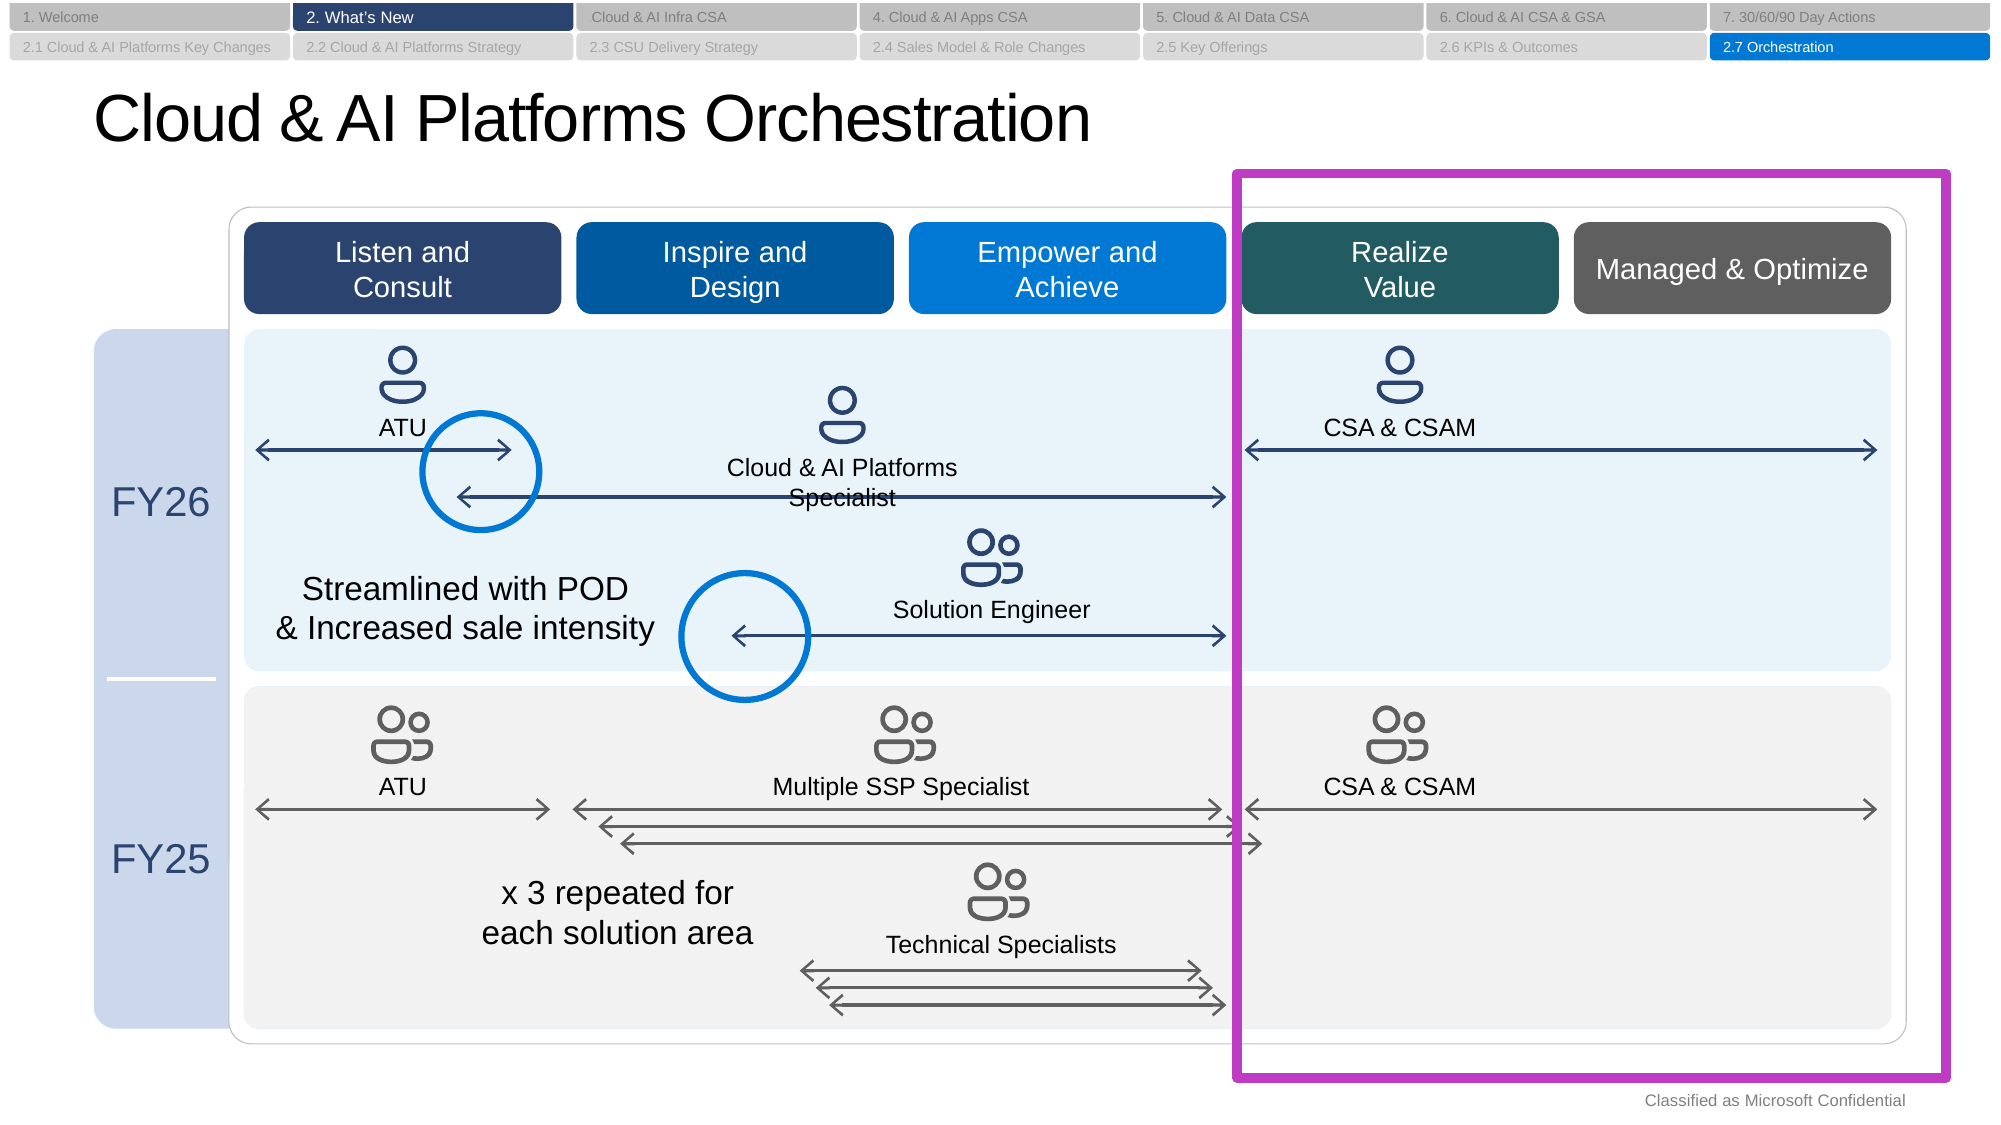

1. Welcome
2. What’s New
4. Cloud & AI Infra CSA
4. Cloud & AI Apps CSA
5. Cloud & AI Data CSA
6. Cloud & AI CSA & GSA
7. 30/60/90 Day Actions
2.1 Cloud & AI Platforms Key Changes
2.2 Cloud & AI Platforms Strategy
2.3 CSU Delivery Strategy
2.4 Sales Model & Role Changes
2.5 Key Offerings
2.6 KPIs & Outcomes
2.7 Orchestration
# Cloud & AI Platforms Orchestration

Listen and
Consult
Inspire and
Design
Empower and Achieve
Realize
Value
Managed & Optimize

ATU
CSA & CSAM

Cloud & AI Platforms Specialist
FY26

Streamlined with POD
 & Increased sale intensity

Solution Engineer

ATU
Multiple SSP Specialist
CSA & CSAM
FY25

x 3 repeated for
each solution area
Technical Specialists